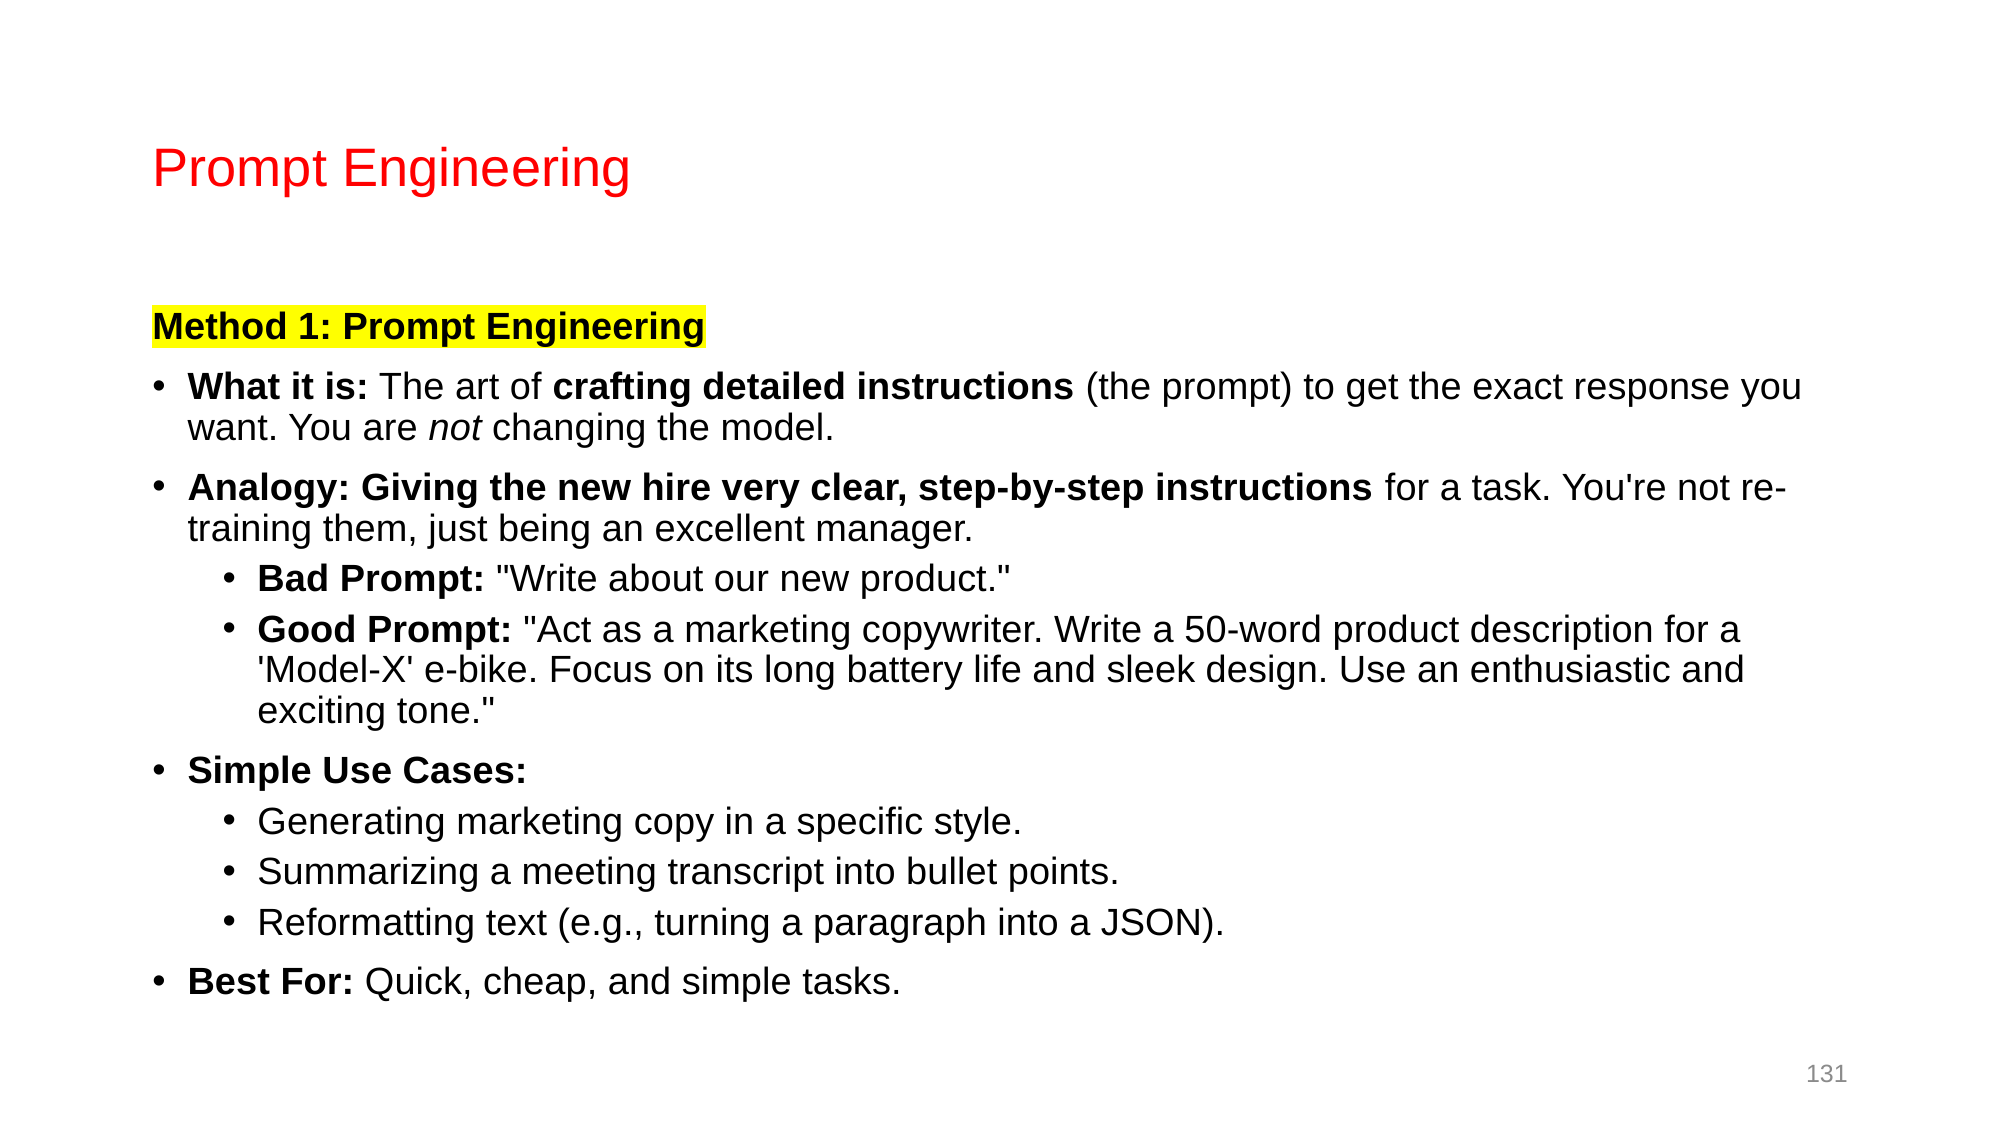

# Prompt Engineering
Method 1: Prompt Engineering
What it is: The art of crafting detailed instructions (the prompt) to get the exact response you want. You are not changing the model.
Analogy: Giving the new hire very clear, step-by-step instructions for a task. You're not re-training them, just being an excellent manager.
Bad Prompt: "Write about our new product."
Good Prompt: "Act as a marketing copywriter. Write a 50-word product description for a 'Model-X' e-bike. Focus on its long battery life and sleek design. Use an enthusiastic and exciting tone."
Simple Use Cases:
Generating marketing copy in a specific style.
Summarizing a meeting transcript into bullet points.
Reformatting text (e.g., turning a paragraph into a JSON).
Best For: Quick, cheap, and simple tasks.
131